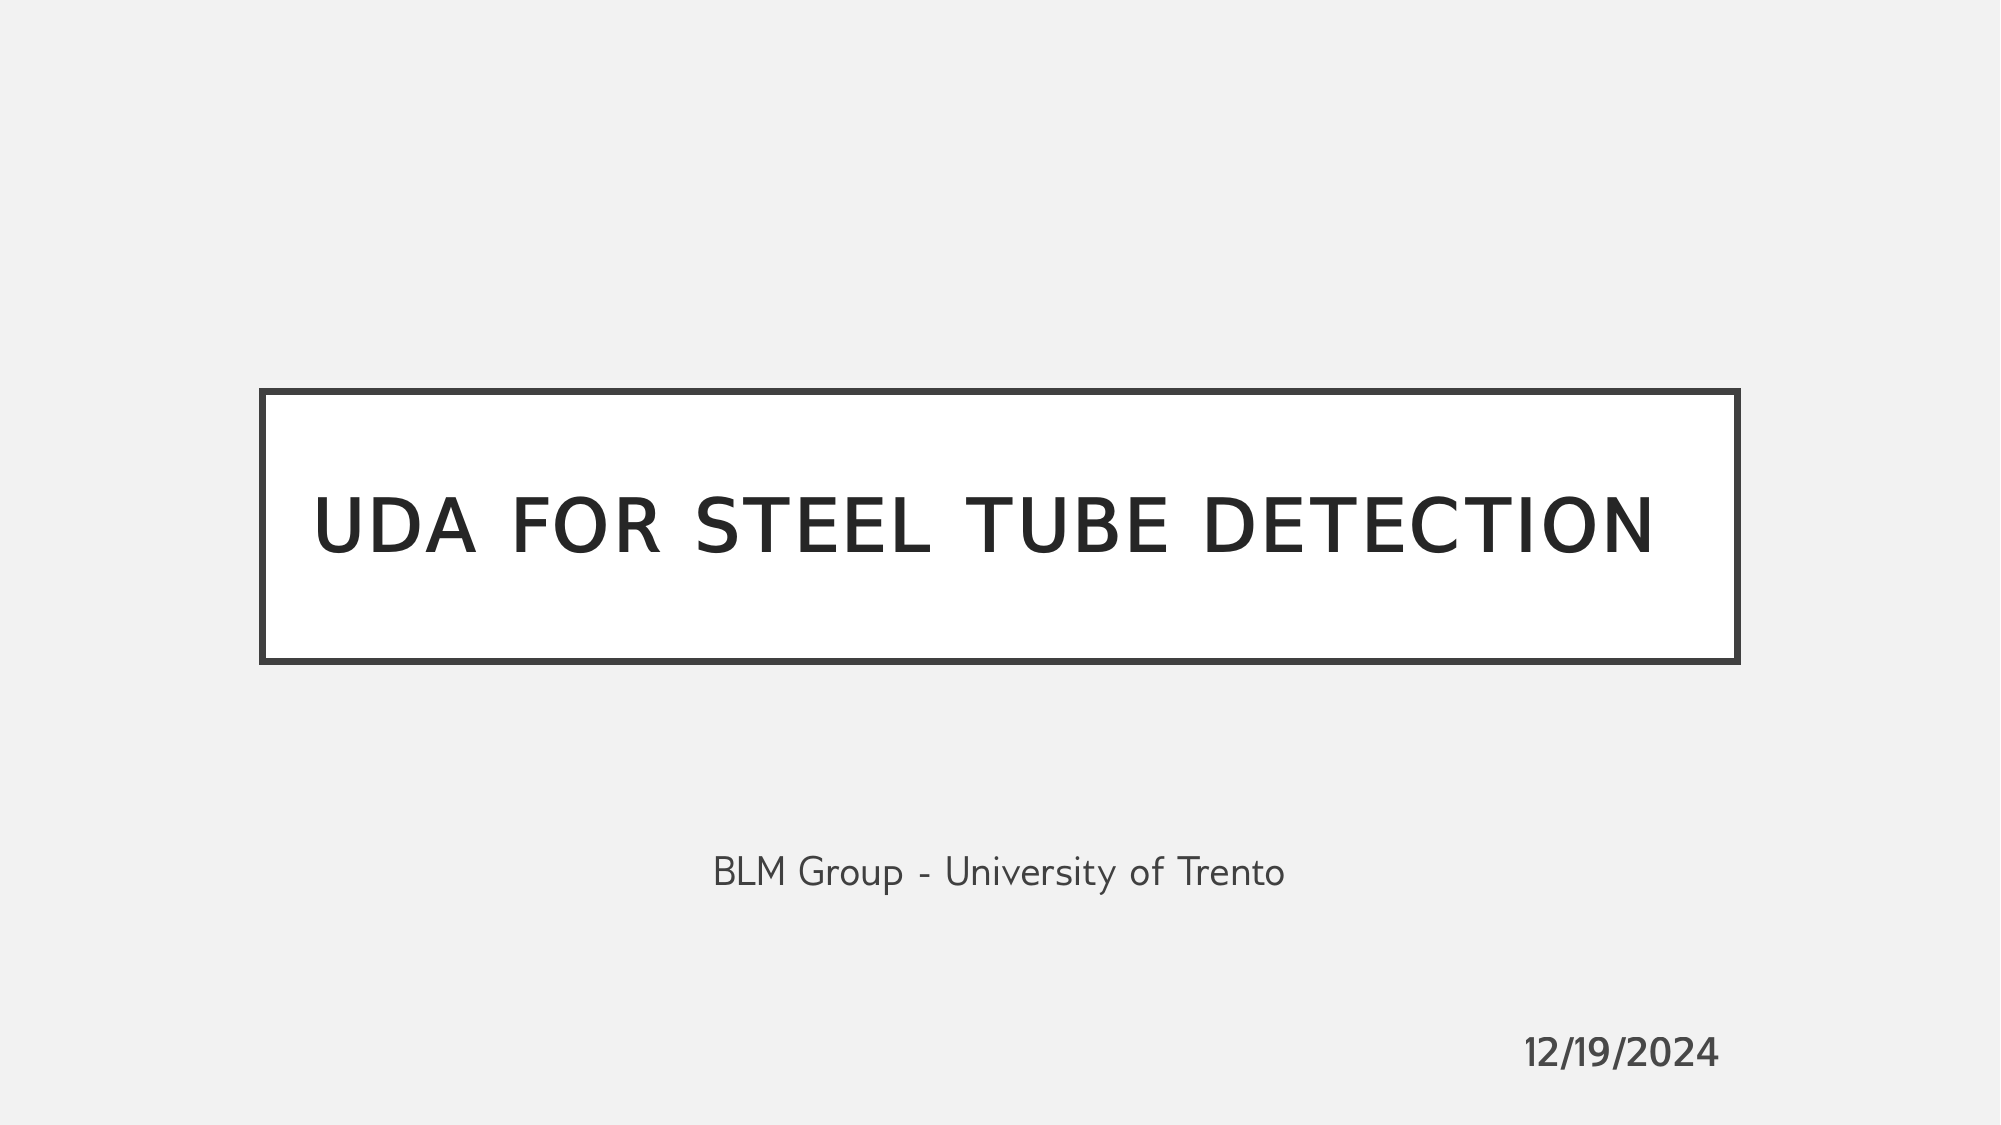

# Uda for Steel tube detection
BLM Group - University of Trento
12/19/2024